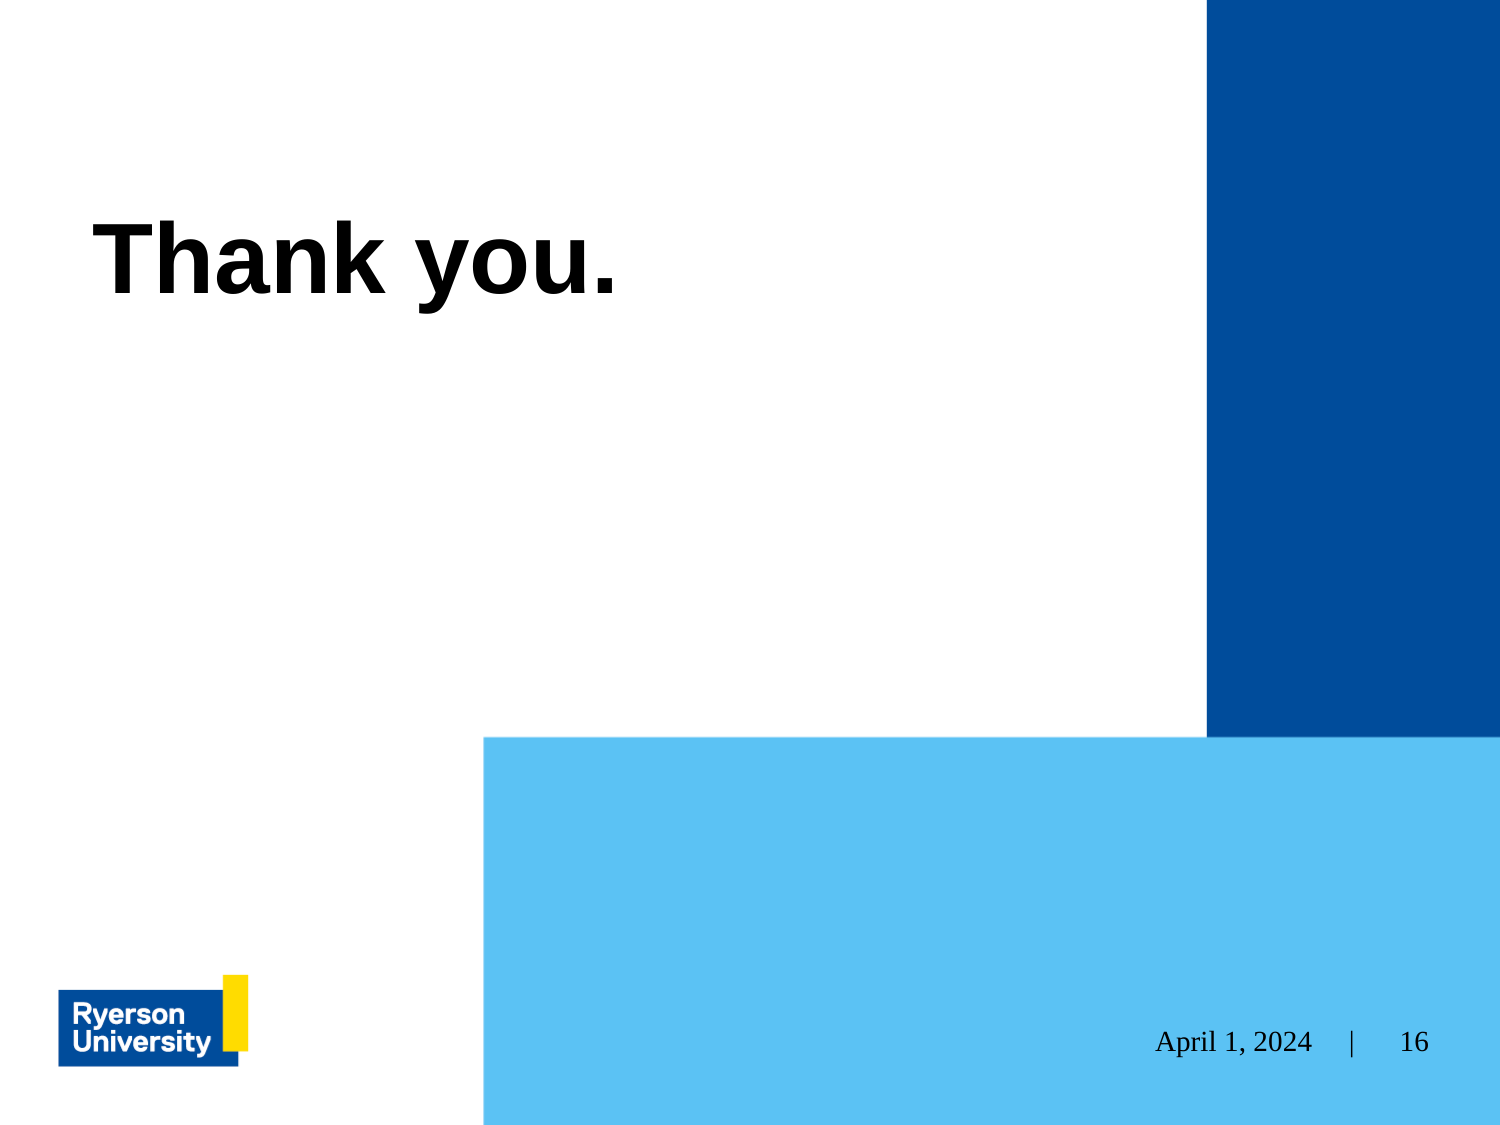

# Thank you.
16
April 1, 2024     |